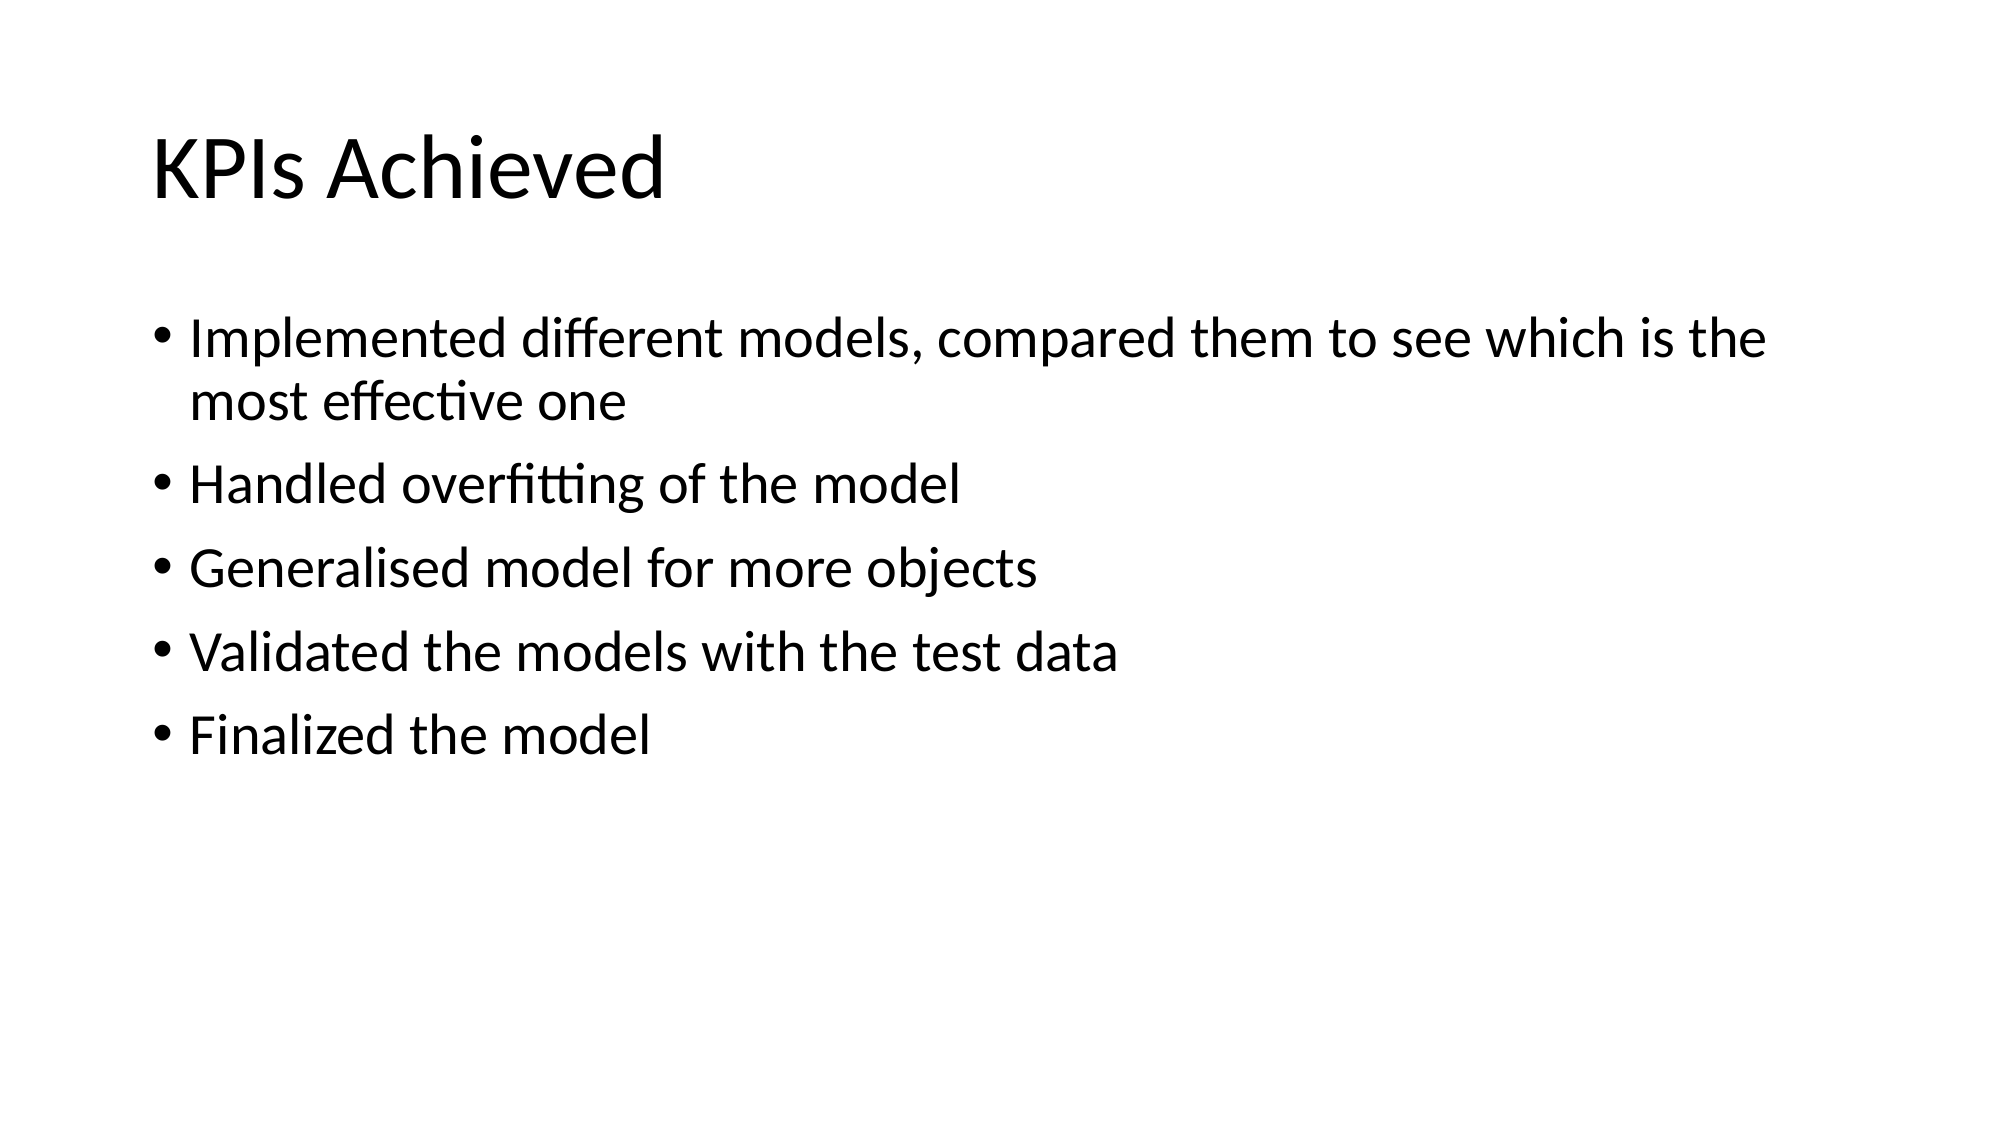

# KPIs Achieved
Implemented different models, compared them to see which is the most effective one
Handled overfitting of the model
Generalised model for more objects
Validated the models with the test data
Finalized the model